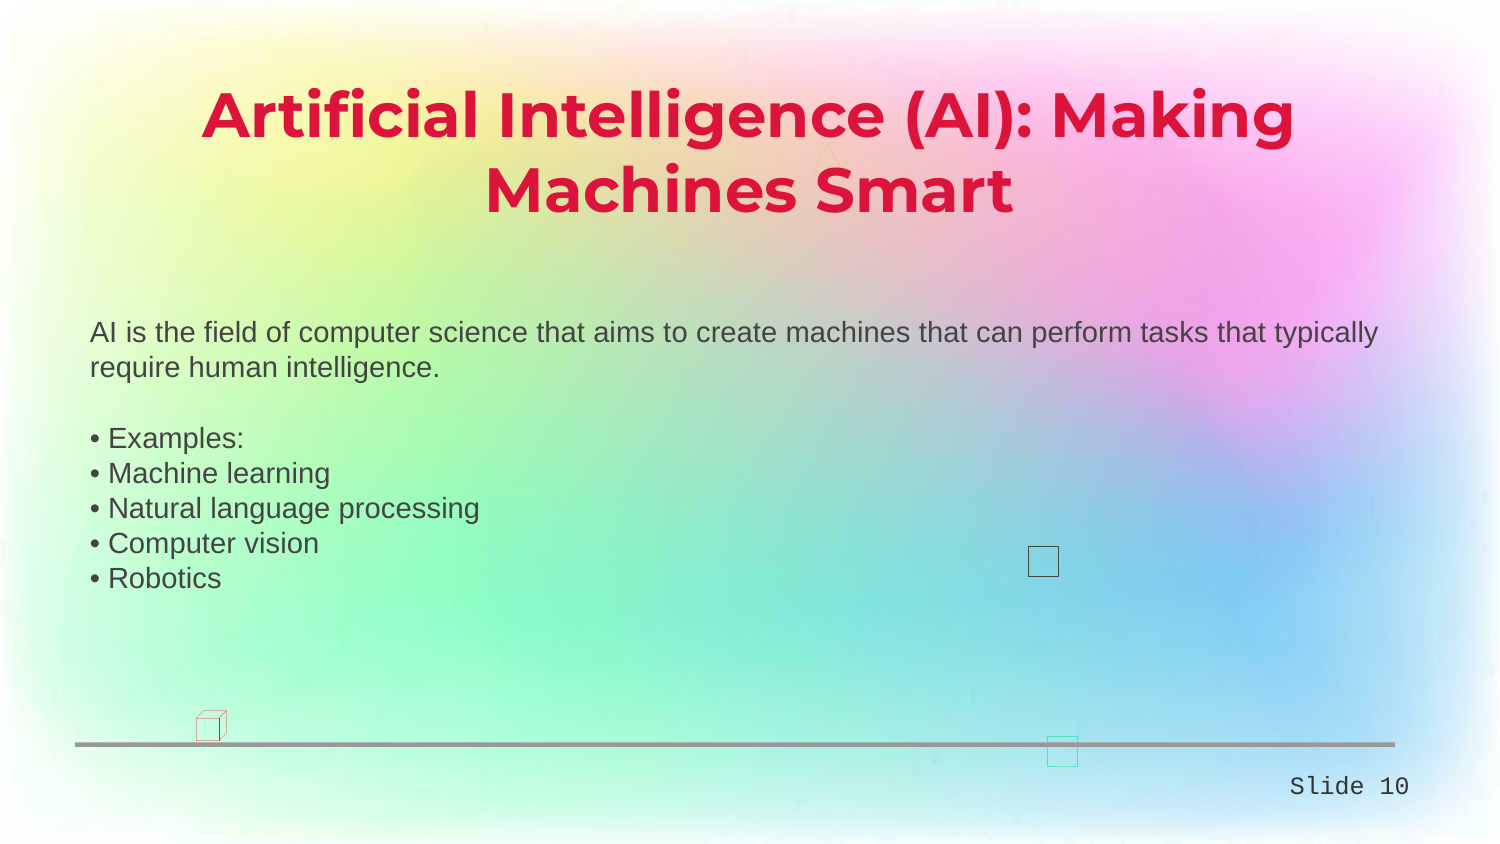

Artificial Intelligence (AI): Making Machines Smart

AI is the field of computer science that aims to create machines that can perform tasks that typically require human intelligence.

• Examples:
• Machine learning
• Natural language processing
• Computer vision
• Robotics

Slide 10